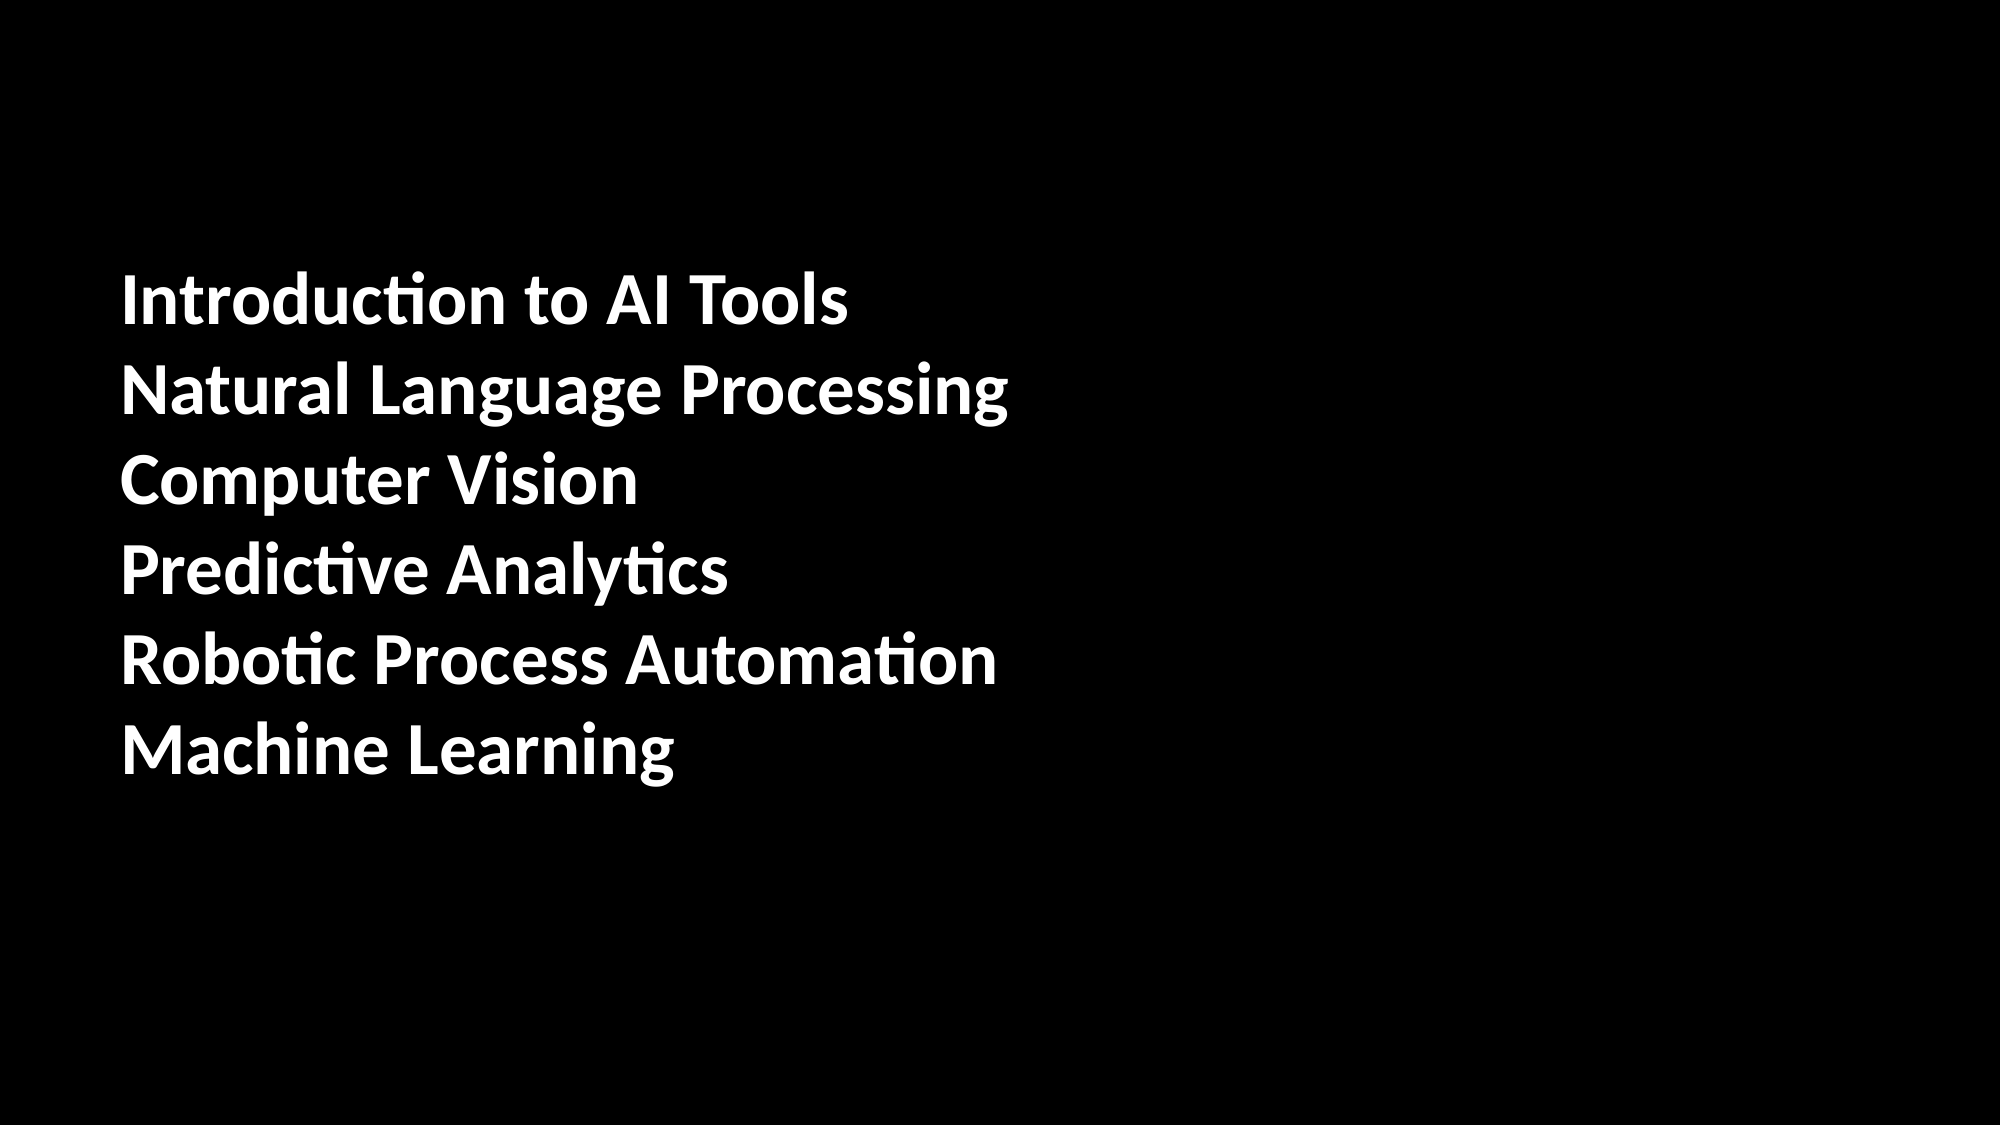

Introduction to AI Tools
Natural Language Processing
Computer Vision
Predictive Analytics
Robotic Process Automation
Machine Learning